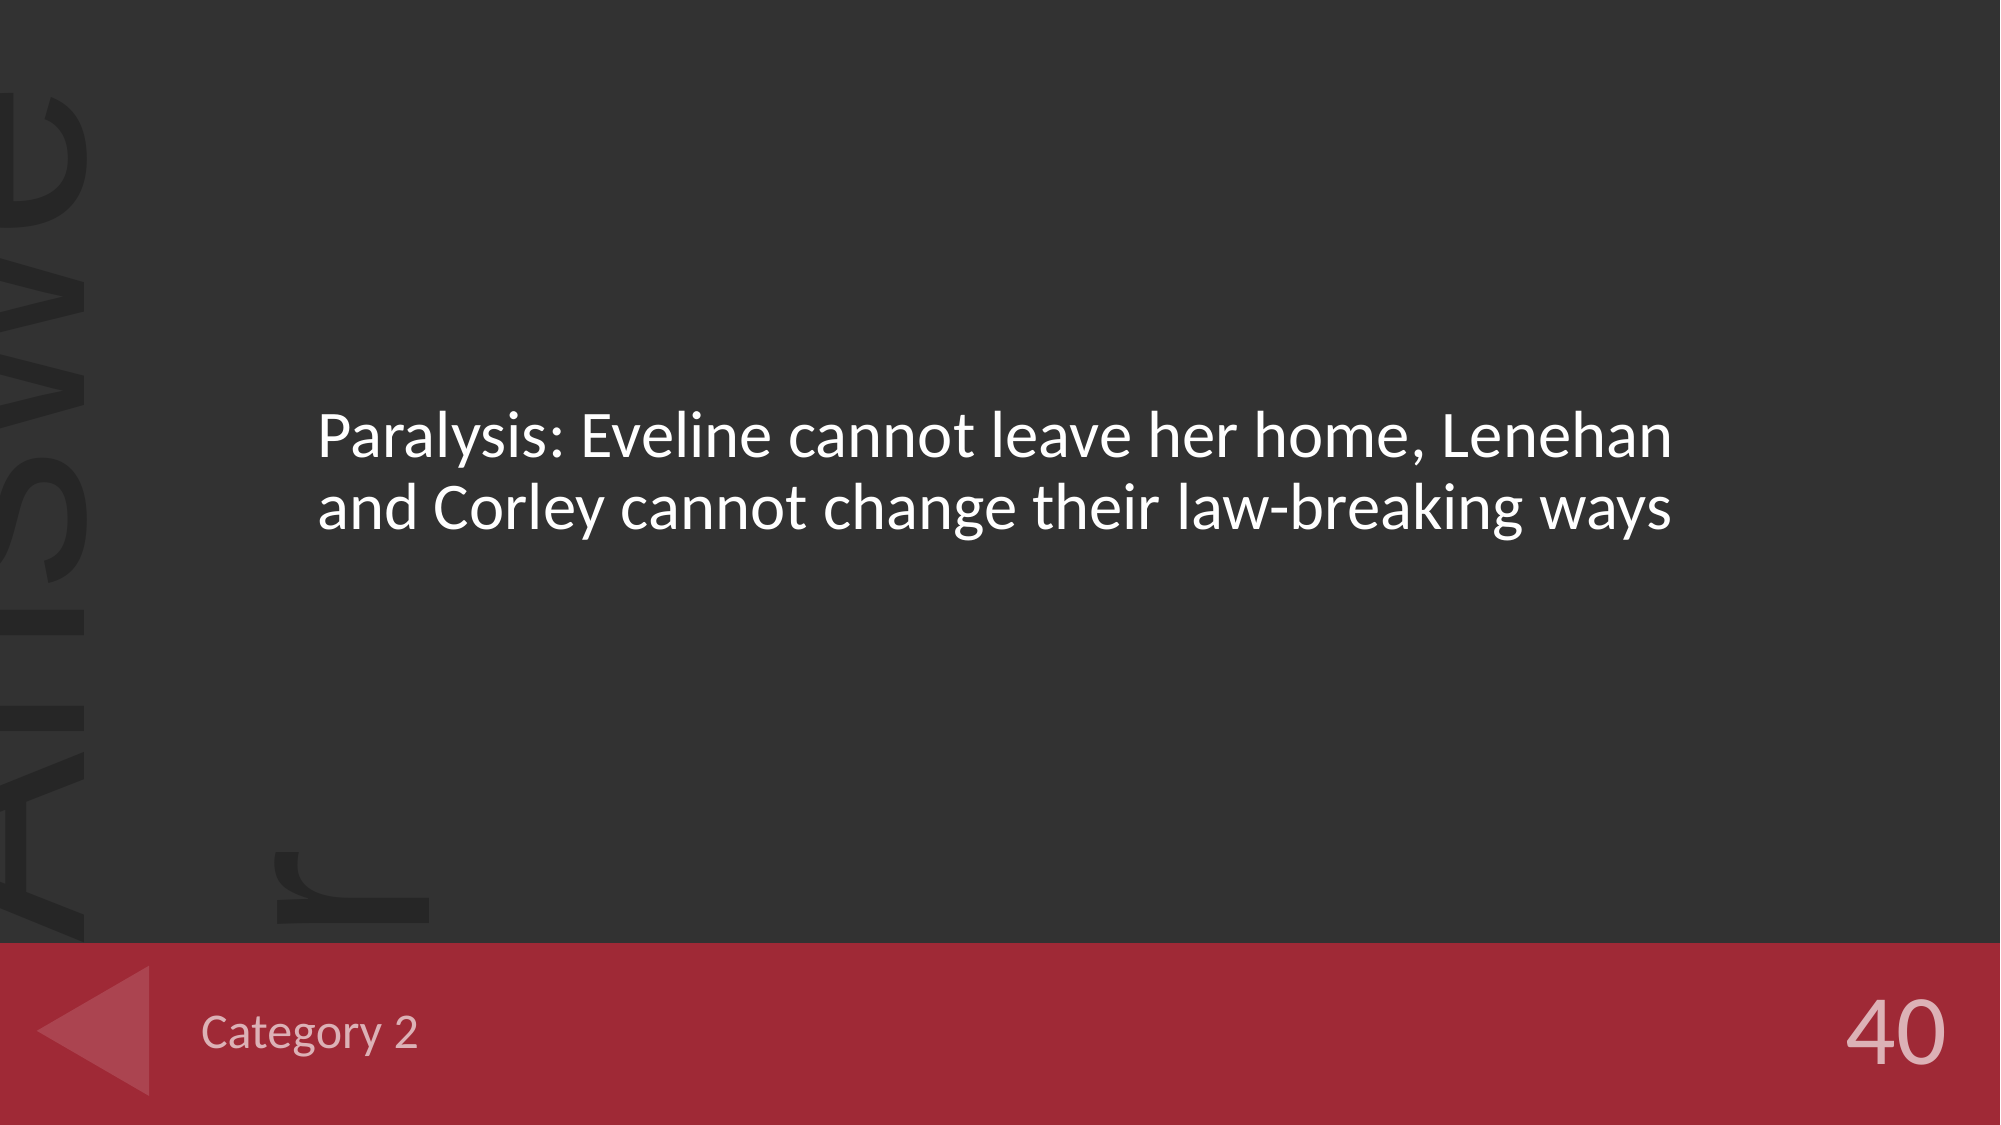

Paralysis: Eveline cannot leave her home, Lenehan and Corley cannot change their law-breaking ways
# Category 2
40